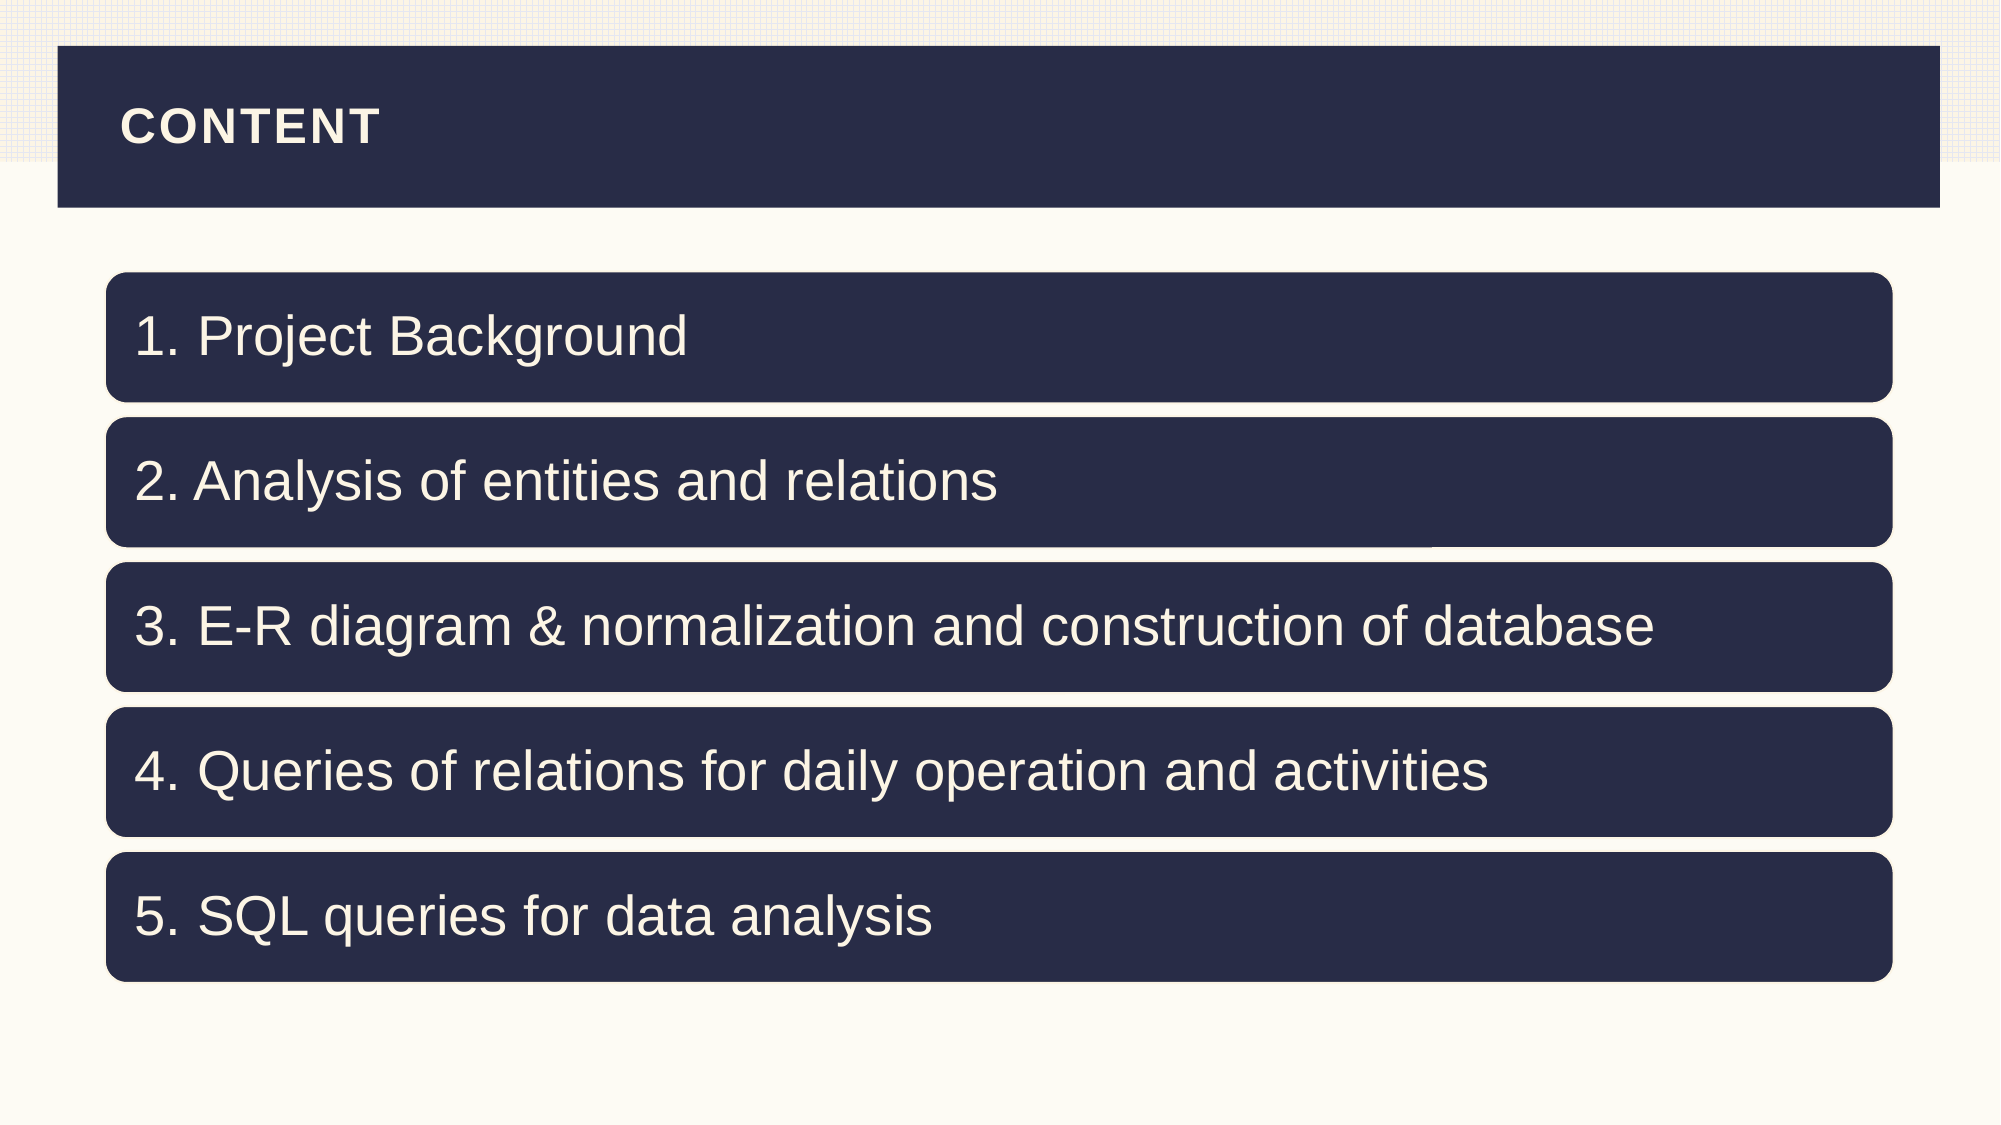

# CONTENT
1. Project Background
2. Analysis of entities and relations
3. E-R diagram & normalization and construction of database
4. Queries of relations for daily operation and activities
5. SQL queries for data analysis